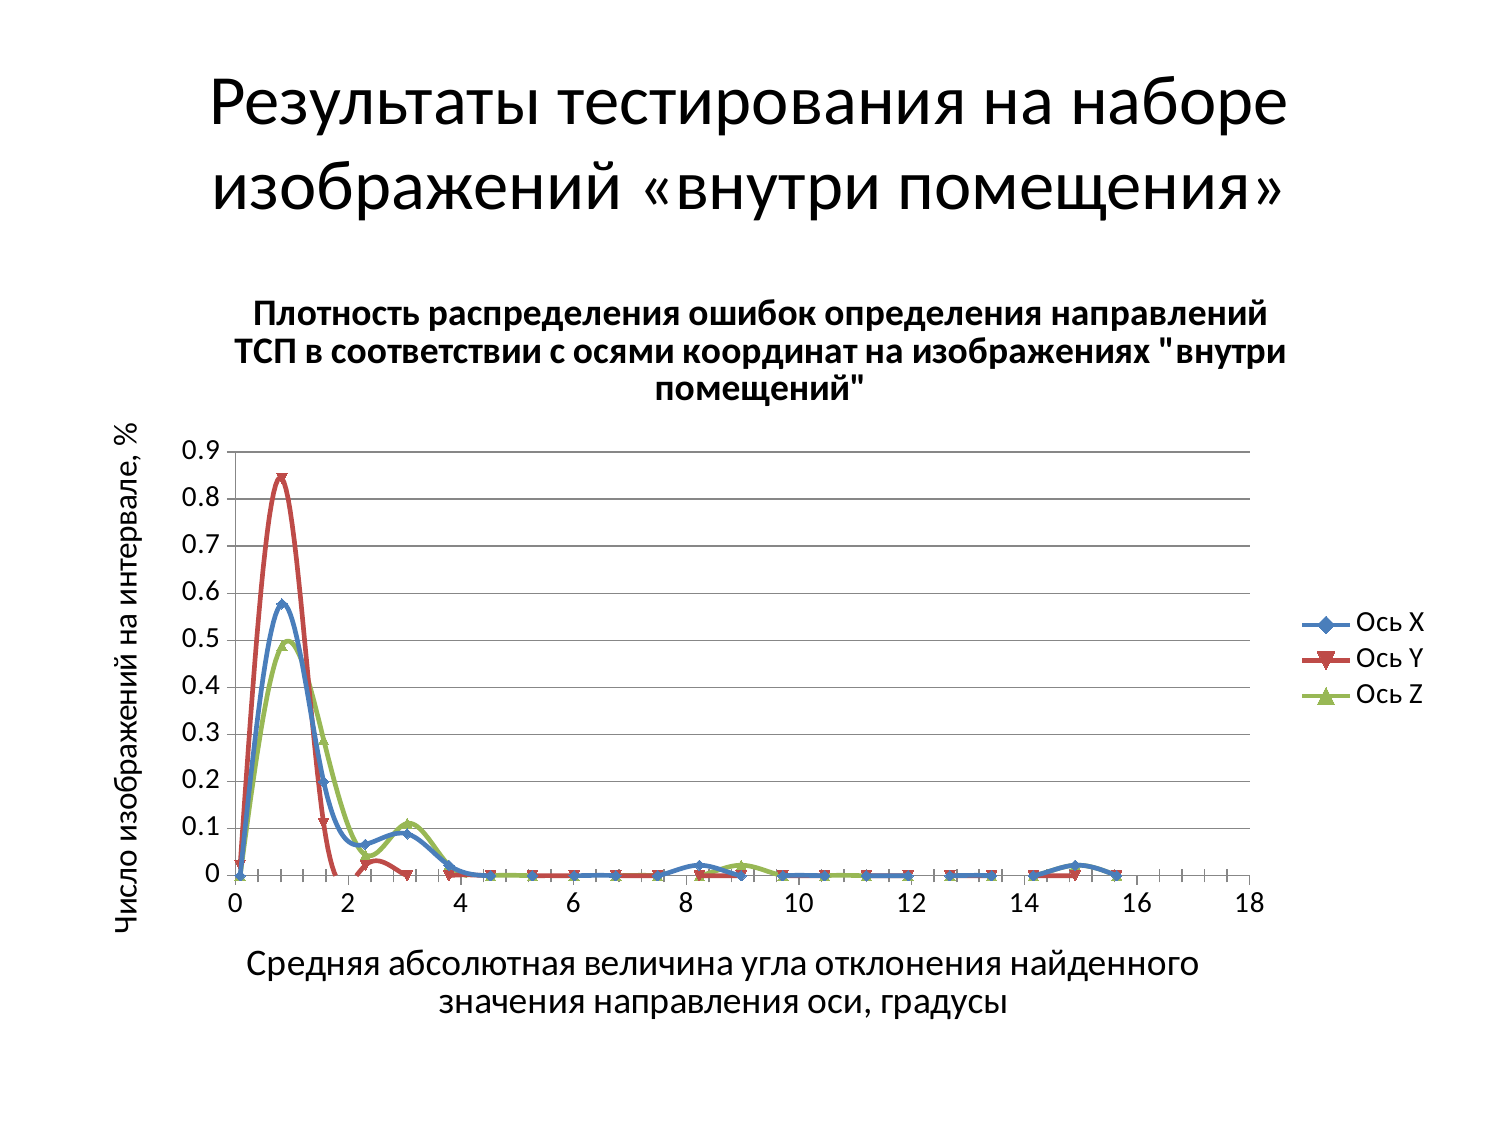

# Результаты тестирования на наборе изображений «внутри помещения»

### Chart: Плотность распределения ошибок определения направлений ТСП в соответствии с осями координат на изображениях "внутри помещений"

| Category | Ось X | Ось Y | Ось Z |
|---|---|---|---|